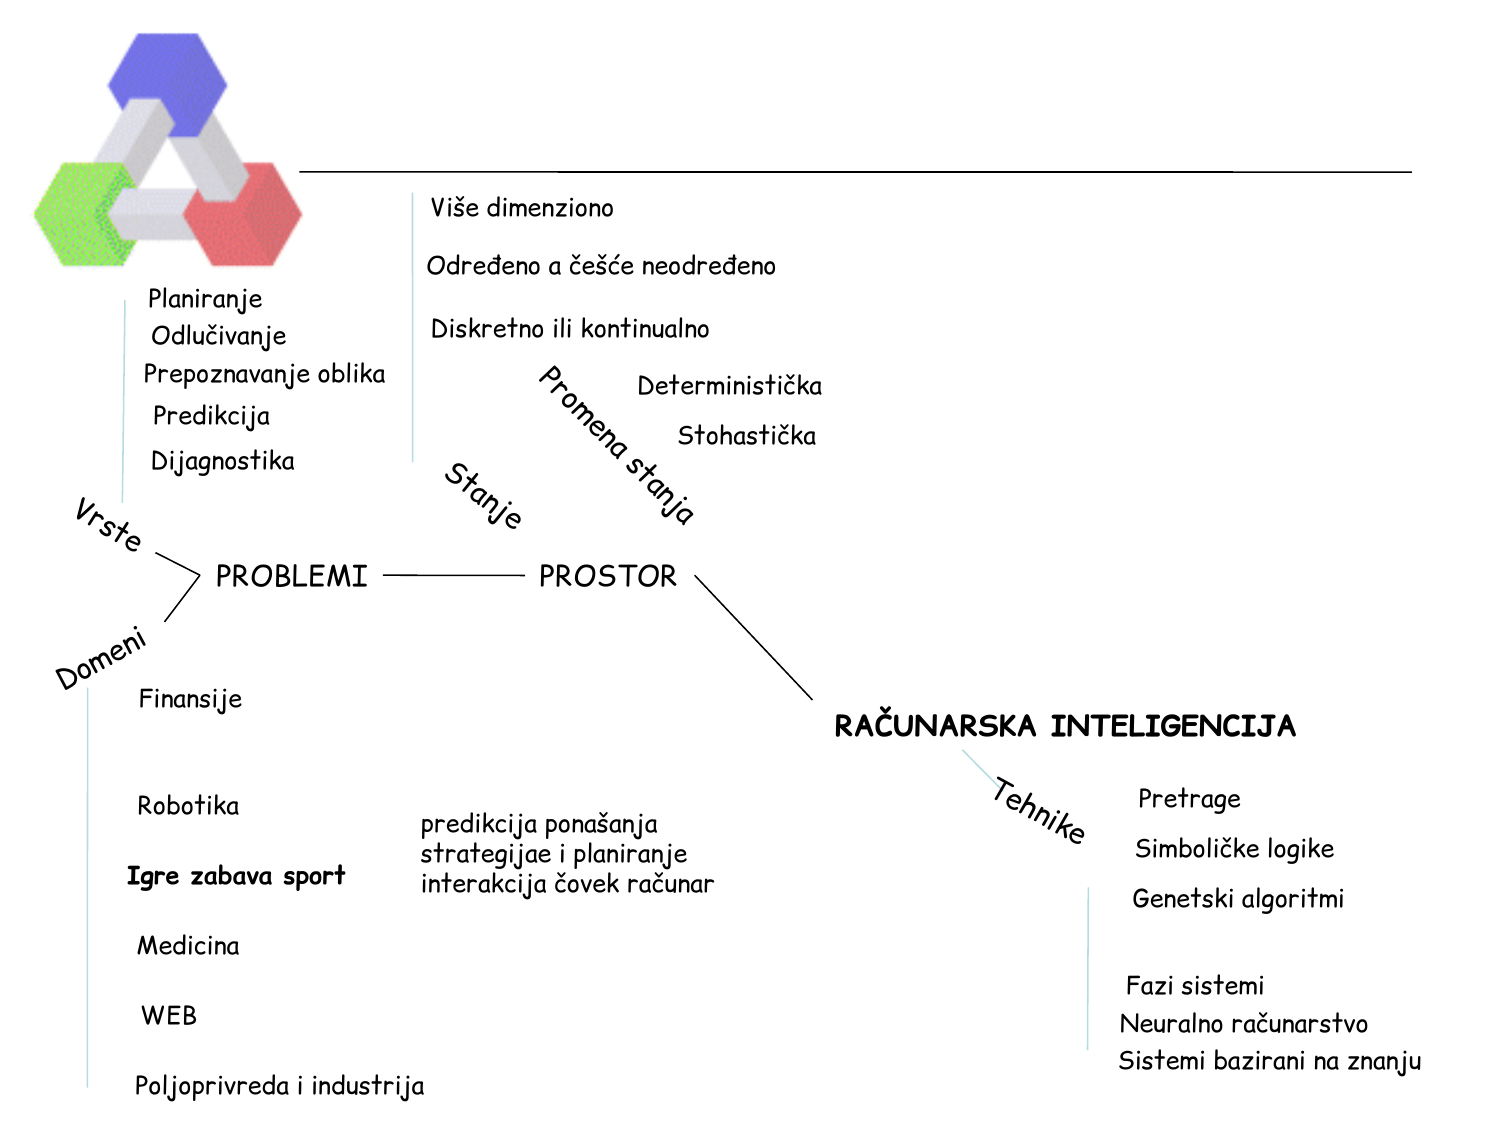

Više dimenziono

Određeno a češće neodređeno
Planiranje

Diskretno ili kontinualno
Odlučivanje
Prepoznavanje oblika
Deterministička
Predikcija
Stohastička
Promena stanja
Dijagnostika
Stanje
Vrste
PROBLEMI
PROSTOR

Domeni
Finansije

RAČUNARSKA INTELIGENCIJA
Tehnike

Pretrage
Robotika
predikcija ponašanja
strategijae i planiranje
interakcija čovek računar
Simboličke logike
Igre zabava sport
Genetski algoritmi

Medicina
Fazi sistemi
WEB
Neuralno računarstvo
Sistemi bazirani na znanju
Poljoprivreda i industrija